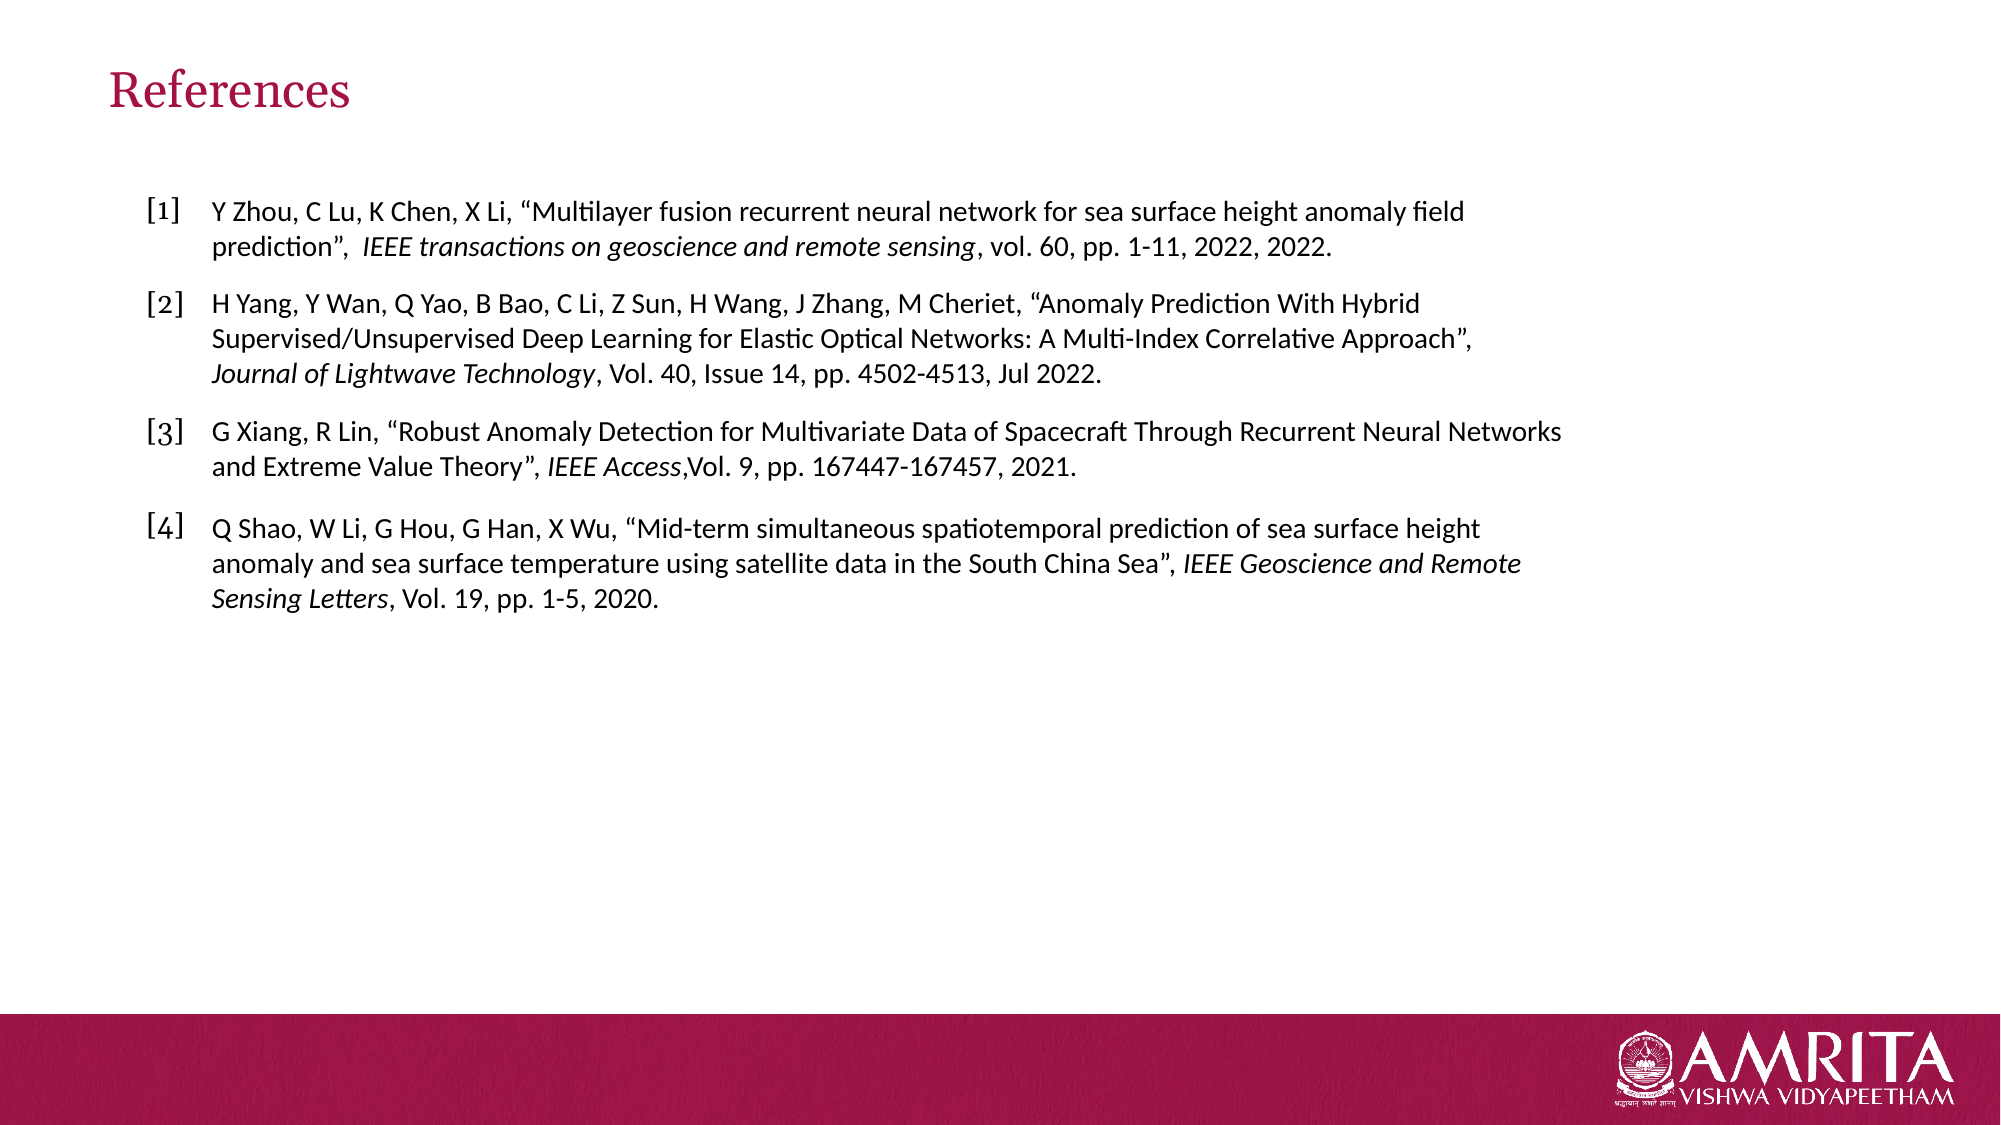

# References
Y Zhou, C Lu, K Chen, X Li, “Multilayer fusion recurrent neural network for sea surface height anomaly field prediction”,  IEEE transactions on geoscience and remote sensing, vol. 60, pp. 1-11, 2022, 2022.
[1]

[2]

[3]

[4]

H Yang, Y Wan, Q Yao, B Bao, C Li, Z Sun, H Wang, J Zhang, M Cheriet, “Anomaly Prediction With Hybrid Supervised/Unsupervised Deep Learning for Elastic Optical Networks: A Multi-Index Correlative Approach”, Journal of Lightwave Technology, Vol. 40, Issue 14, pp. 4502-4513, Jul 2022.
G Xiang, R Lin, “Robust Anomaly Detection for Multivariate Data of Spacecraft Through Recurrent Neural Networks and Extreme Value Theory”, IEEE Access,Vol. 9, pp. 167447-167457, 2021.
Q Shao, W Li, G Hou, G Han, X Wu, “Mid-term simultaneous spatiotemporal prediction of sea surface height anomaly and sea surface temperature using satellite data in the South China Sea”, IEEE Geoscience and Remote Sensing Letters, Vol. 19, pp. 1-5, 2020.